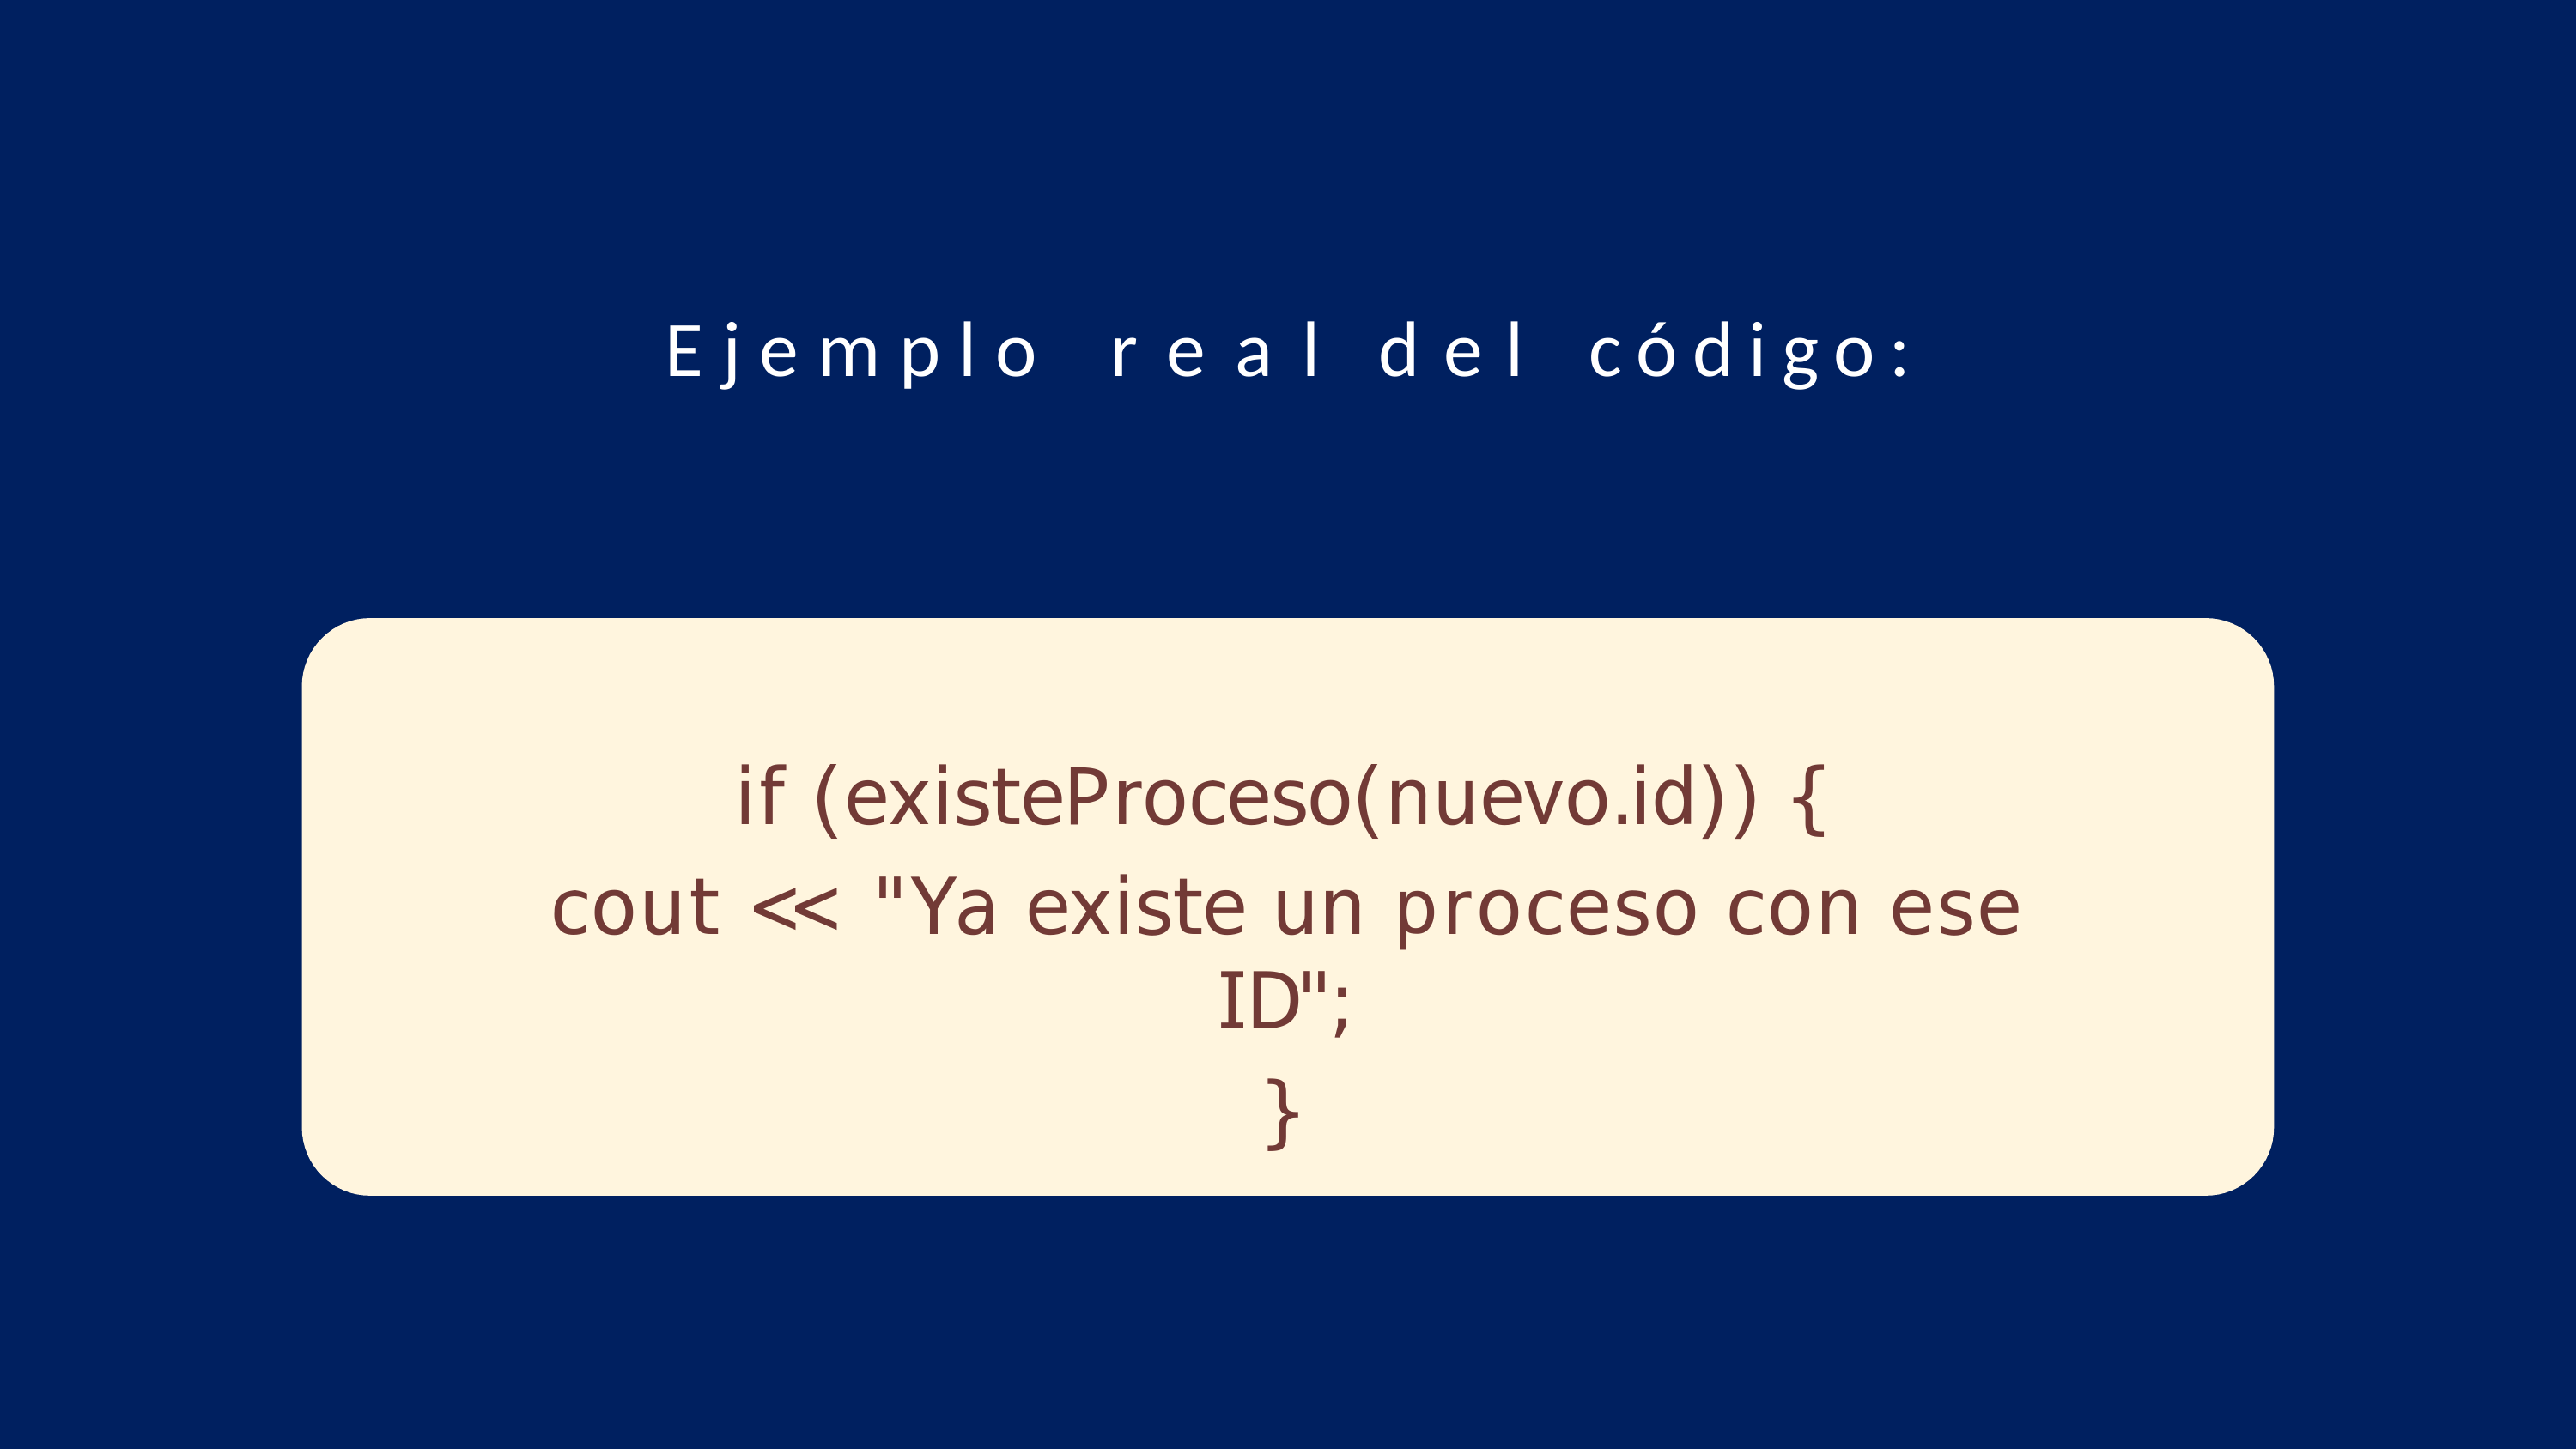

# Ejemplo  real  del código:

if (existeProceso(nuevo.id)) {
cout << "Ya existe un proceso con ese ID";
}